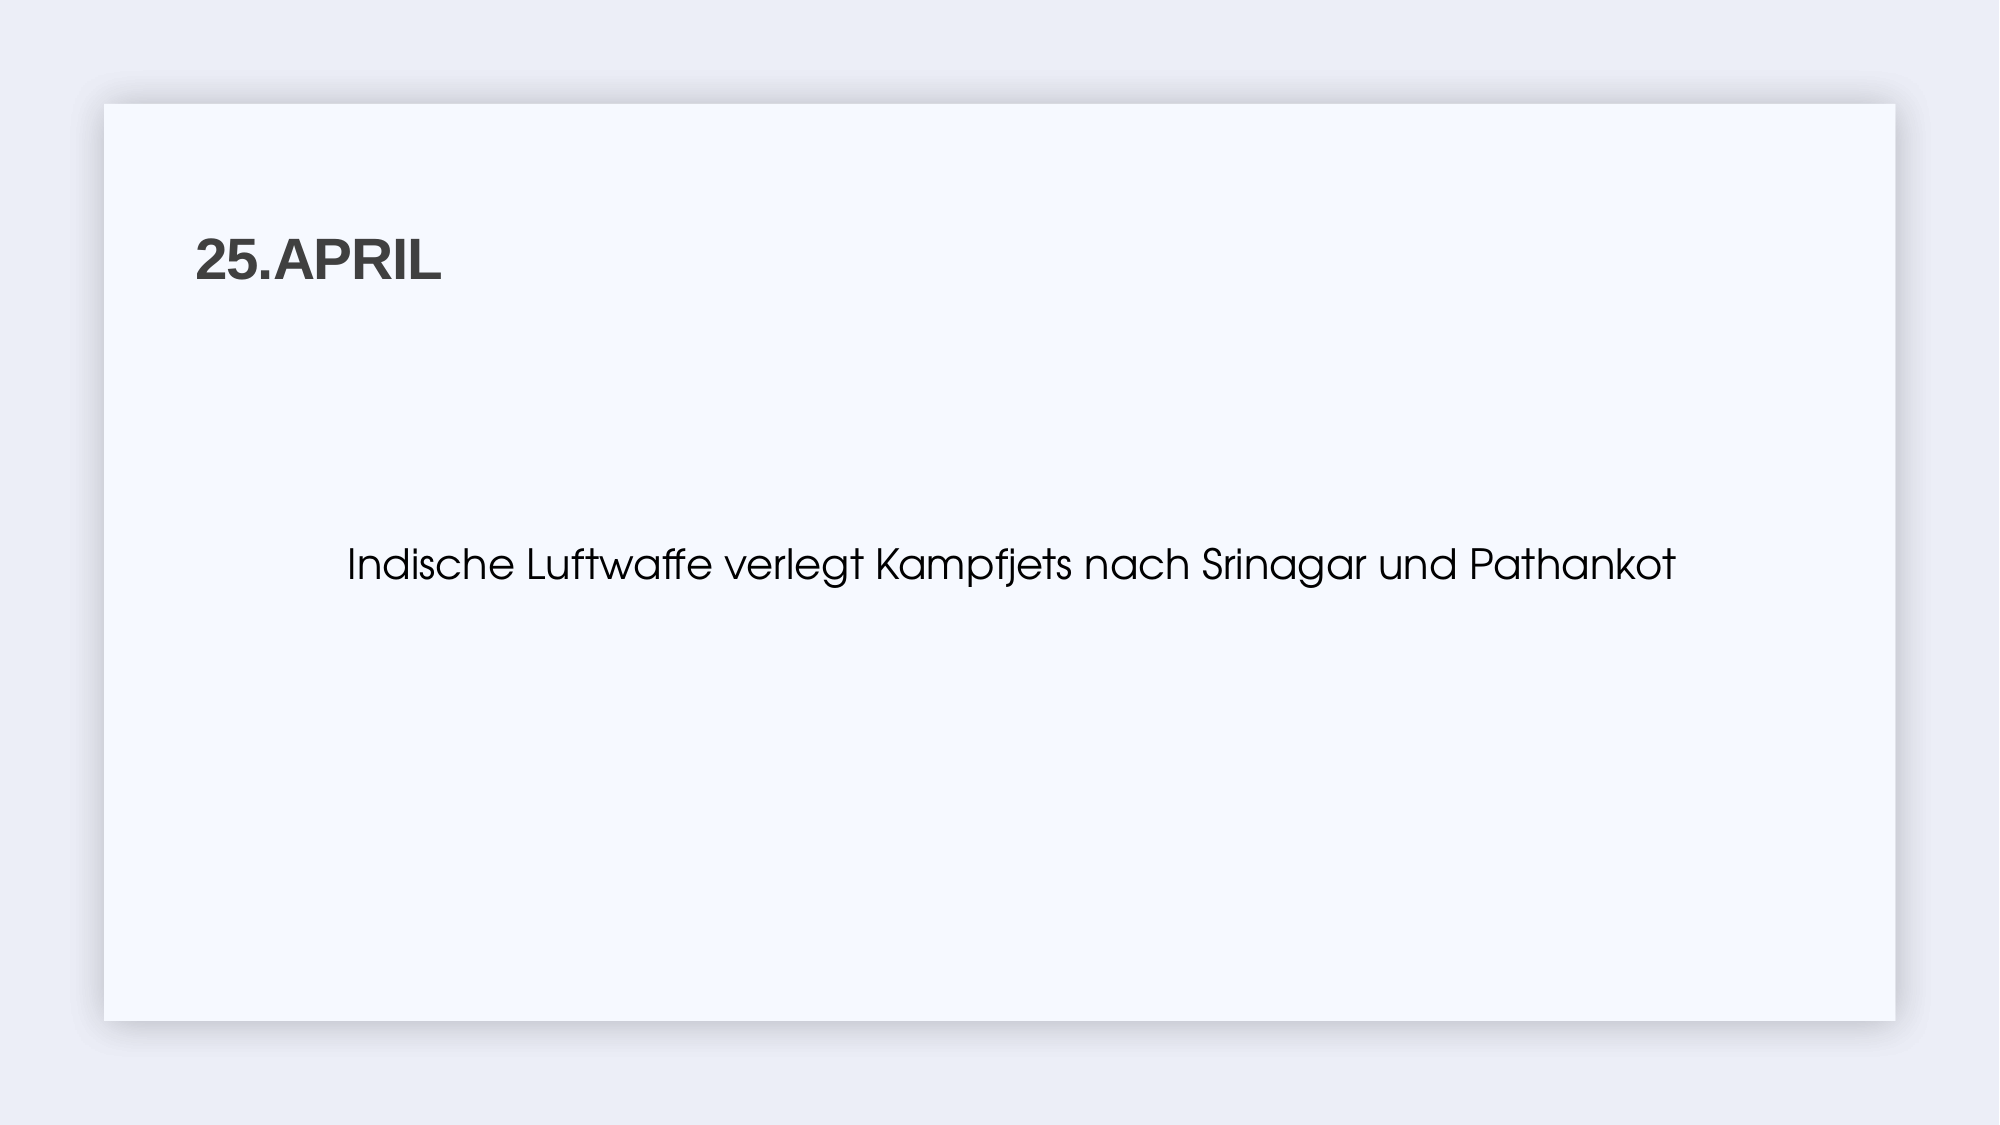

# 25.april
Indische Luftwaffe verlegt Kampfjets nach Srinagar und Pathankot